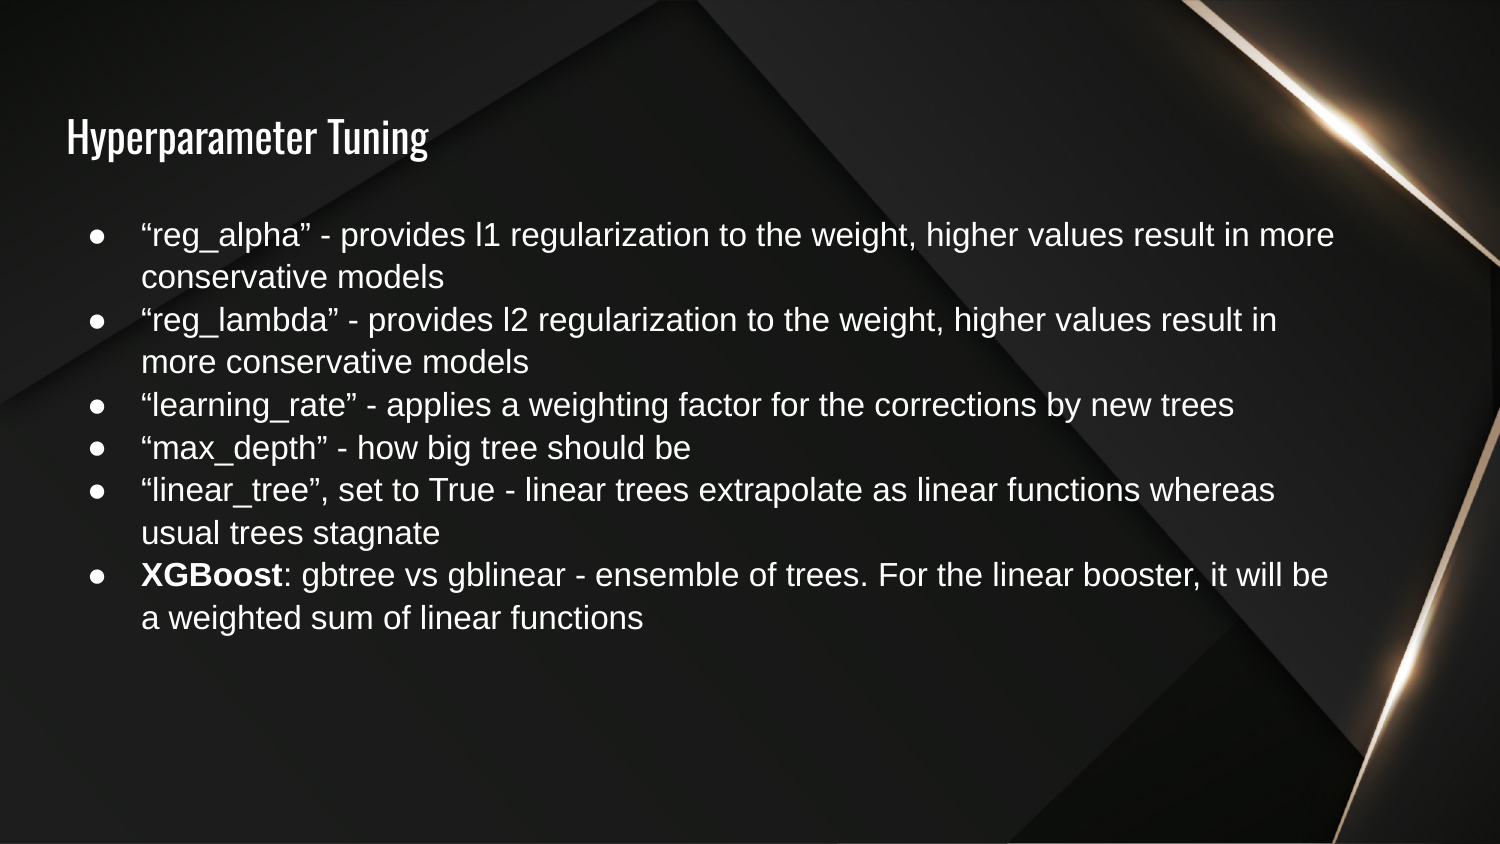

# Hyperparameter Tuning
“reg_alpha” - provides l1 regularization to the weight, higher values result in more conservative models
“reg_lambda” - provides l2 regularization to the weight, higher values result in more conservative models
“learning_rate” - applies a weighting factor for the corrections by new trees
“max_depth” - how big tree should be
“linear_tree”, set to True - linear trees extrapolate as linear functions whereas usual trees stagnate
XGBoost: gbtree vs gblinear - ensemble of trees. For the linear booster, it will be a weighted sum of linear functions